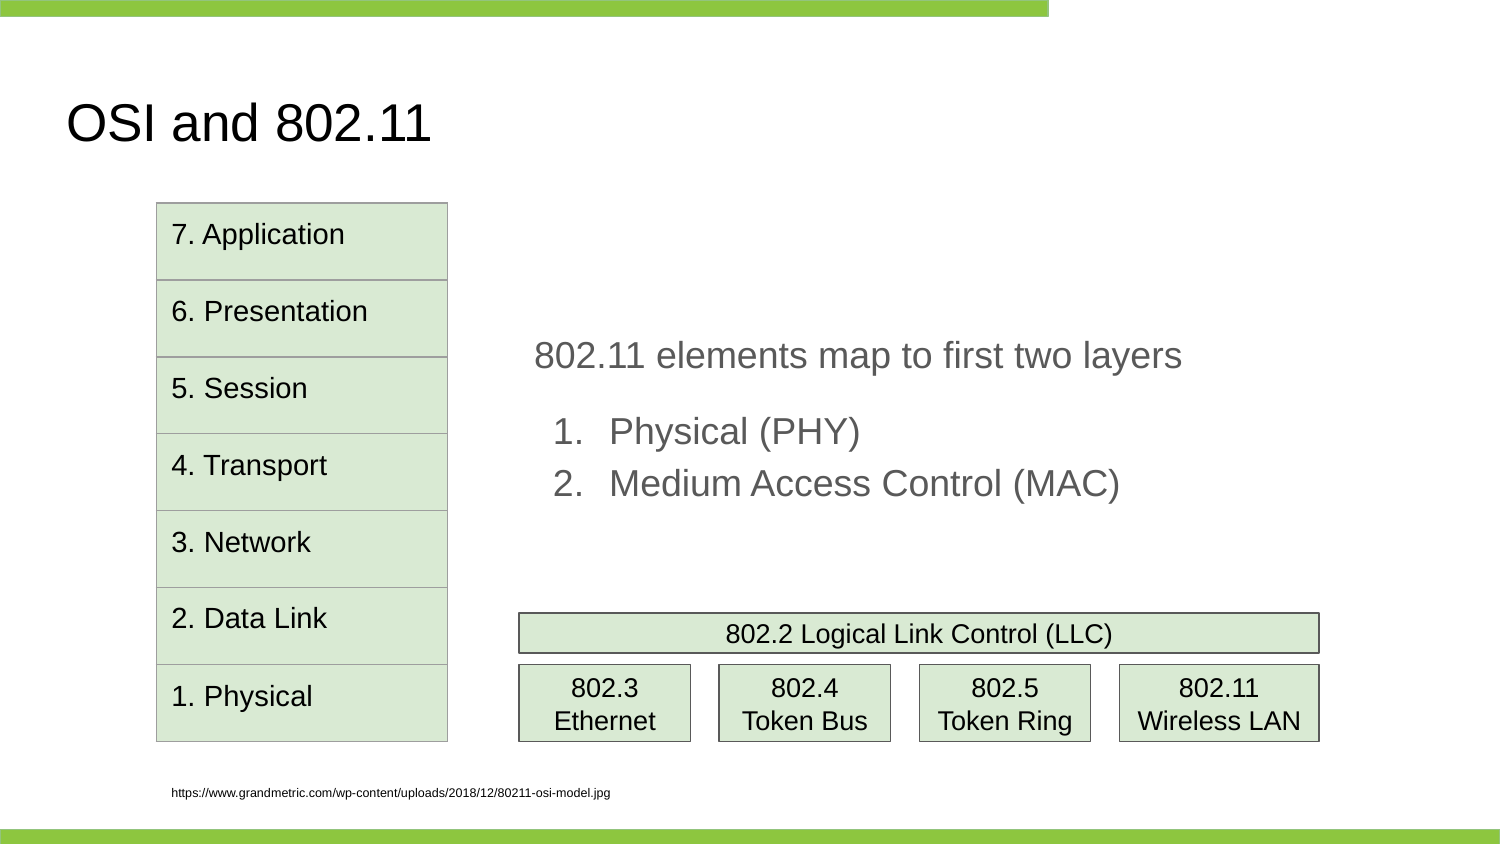

# OSI and 802.11
| 7. Application |
| --- |
| 6. Presentation |
| 5. Session |
| 4. Transport |
| 3. Network |
| 2. Data Link |
| 1. Physical |
802.11 elements map to first two layers
Physical (PHY)
Medium Access Control (MAC)
802.2 Logical Link Control (LLC)
802.3
Ethernet
802.4
Token Bus
802.5
Token Ring
802.11
Wireless LAN
https://www.grandmetric.com/wp-content/uploads/2018/12/80211-osi-model.jpg